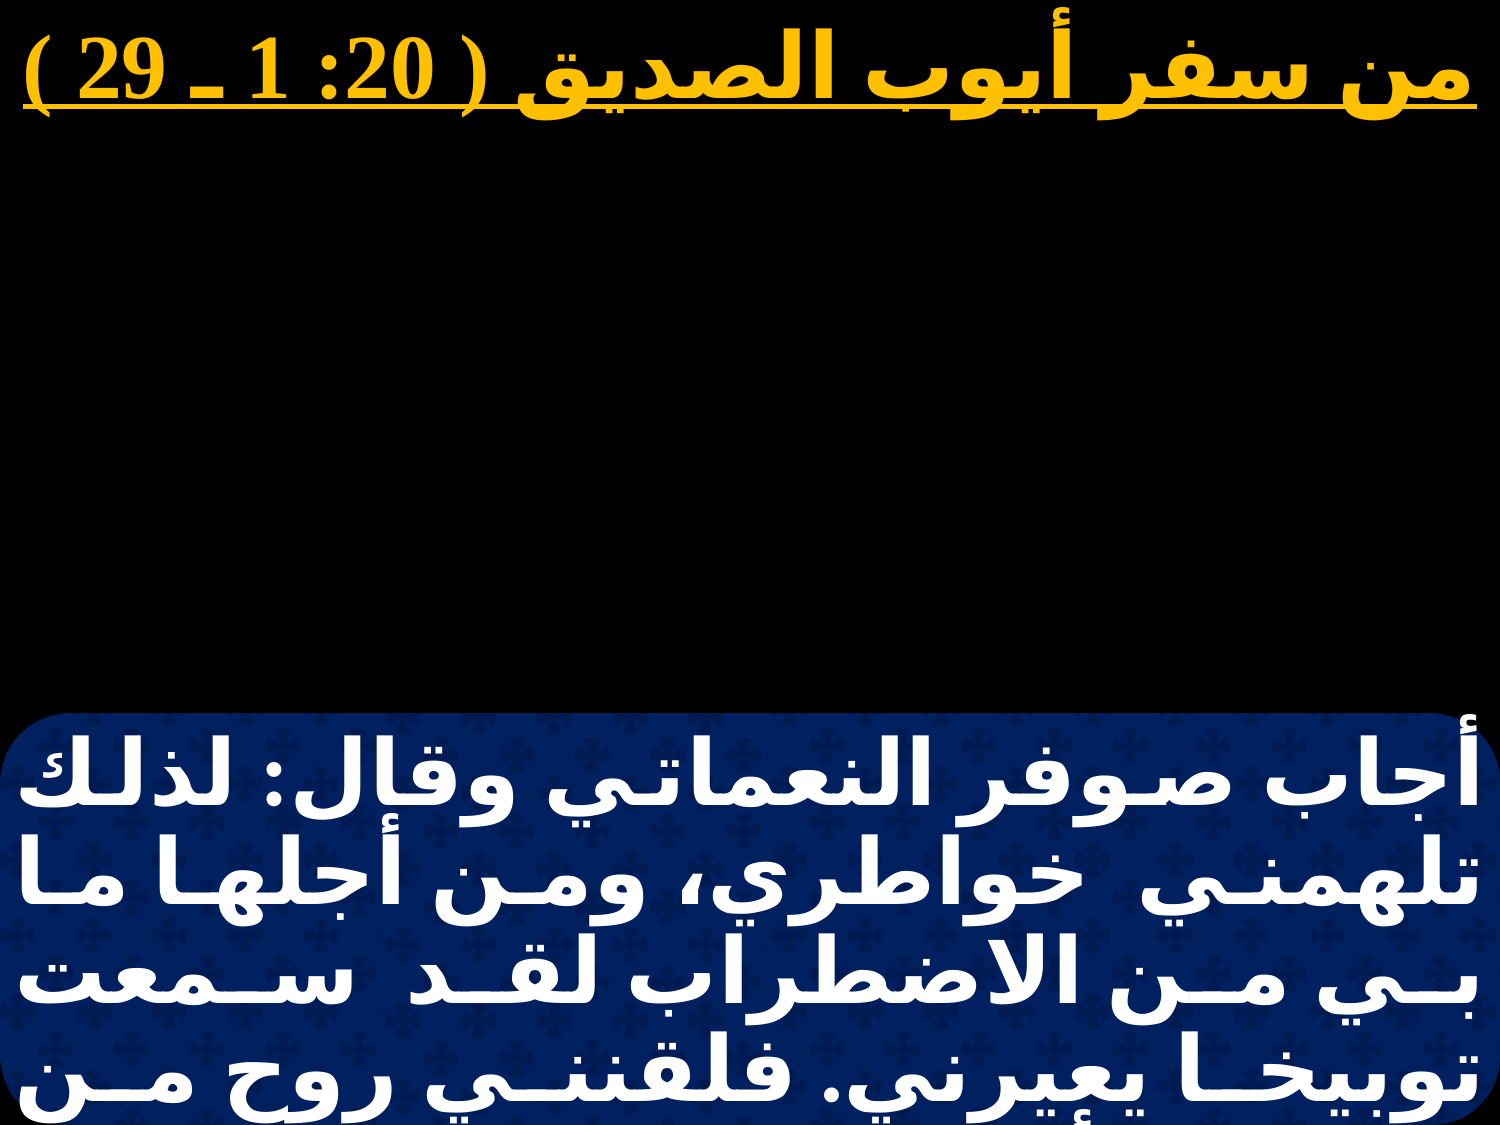

من سفر أيوب الصديق ( 20: 1 ـ 29 )
أجاب صوفر النعماتي وقال: لذلك تلهمني  خواطري، ومن أجلها ما بي من الاضطراب لقد  سمعت توبيخا يعيرني. فلقنني روح من فطنتي.  أعلمت هذا منذ الدهر، منذ جعل البشر على